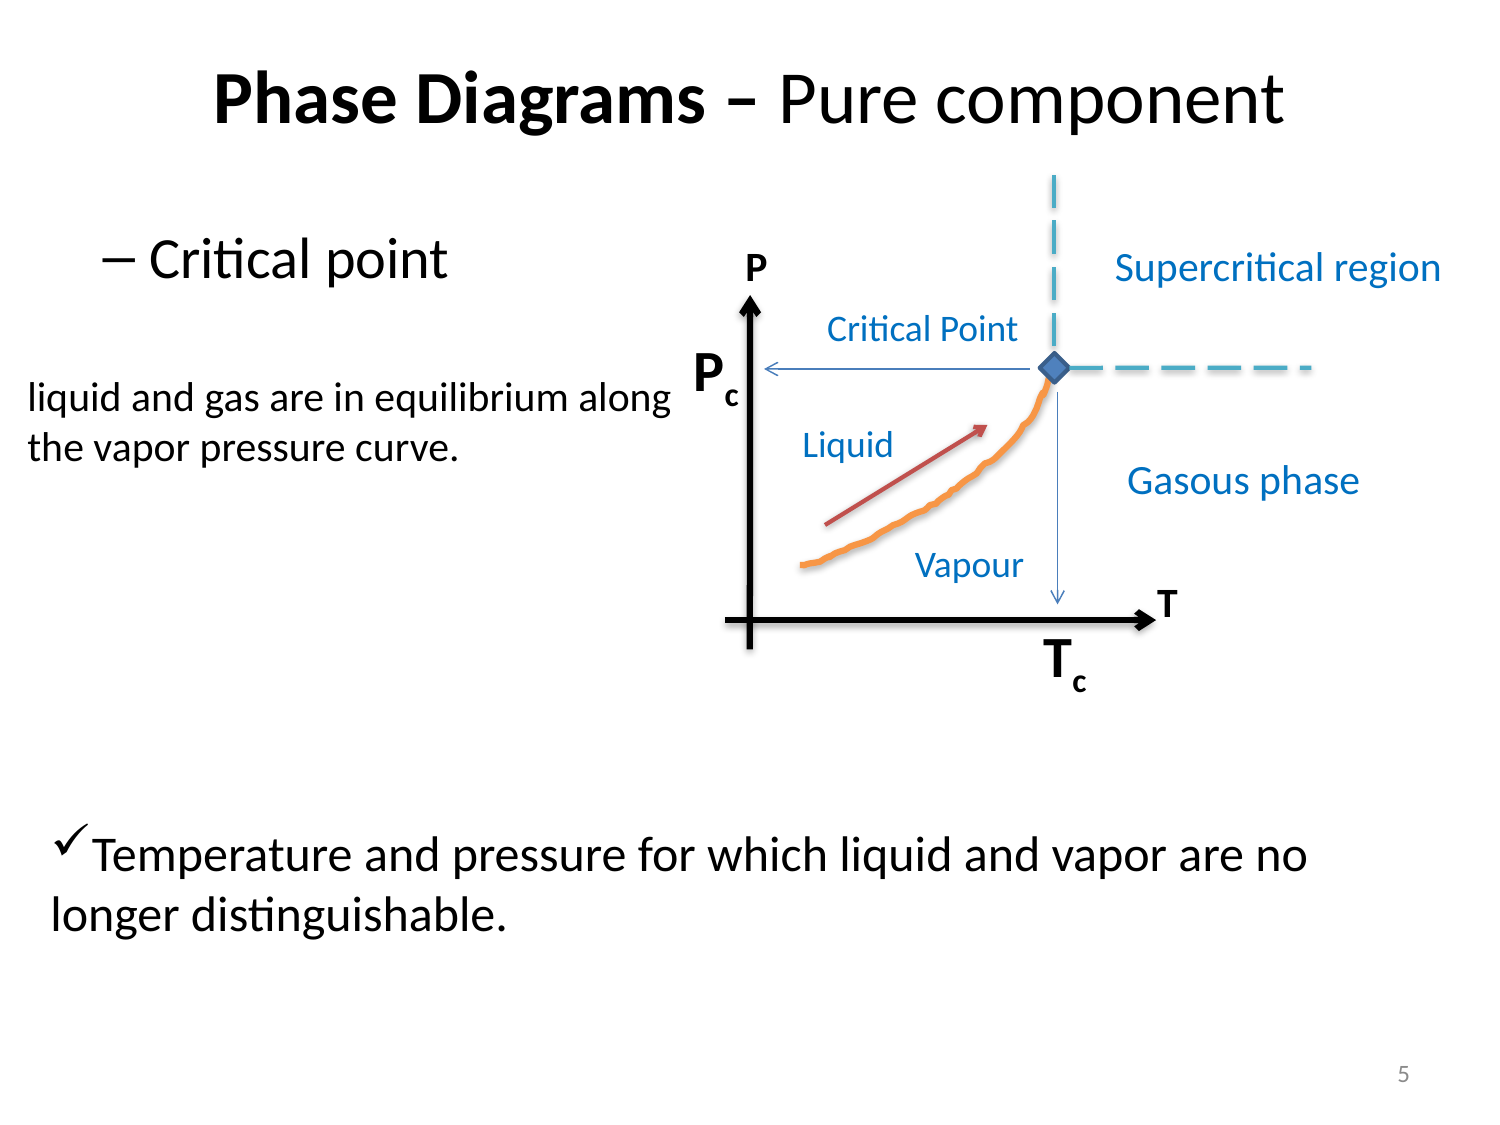

# Phase Diagrams – Pure component
Critical point

P

T
Supercritical region
Critical Point
Pc

liquid and gas are in equilibrium along the vapor pressure curve.
Liquid
Gasous phase
Vapour
Tc
Temperature and pressure for which liquid and vapor are no longer distinguishable.
5